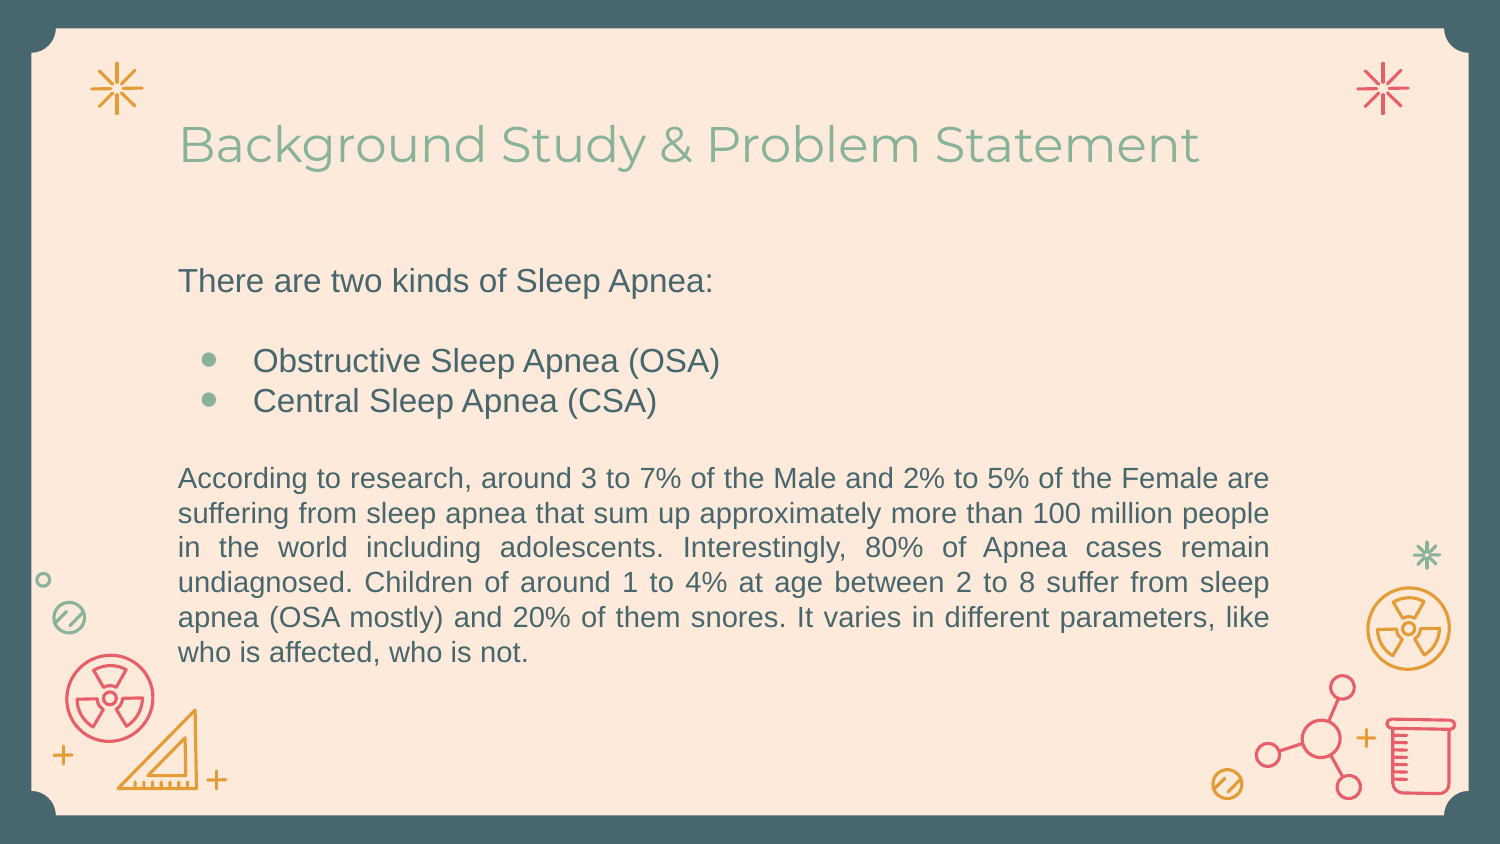

# Background Study & Problem Statement
There are two kinds of Sleep Apnea:

Obstructive Sleep Apnea (OSA)
Central Sleep Apnea (CSA)

According to research, around 3 to 7% of the Male and 2% to 5% of the Female are suffering from sleep apnea that sum up approximately more than 100 million people in the world including adolescents. Interestingly, 80% of Apnea cases remain undiagnosed. Children of around 1 to 4% at age between 2 to 8 suffer from sleep apnea (OSA mostly) and 20% of them snores. It varies in different parameters, like who is affected, who is not.